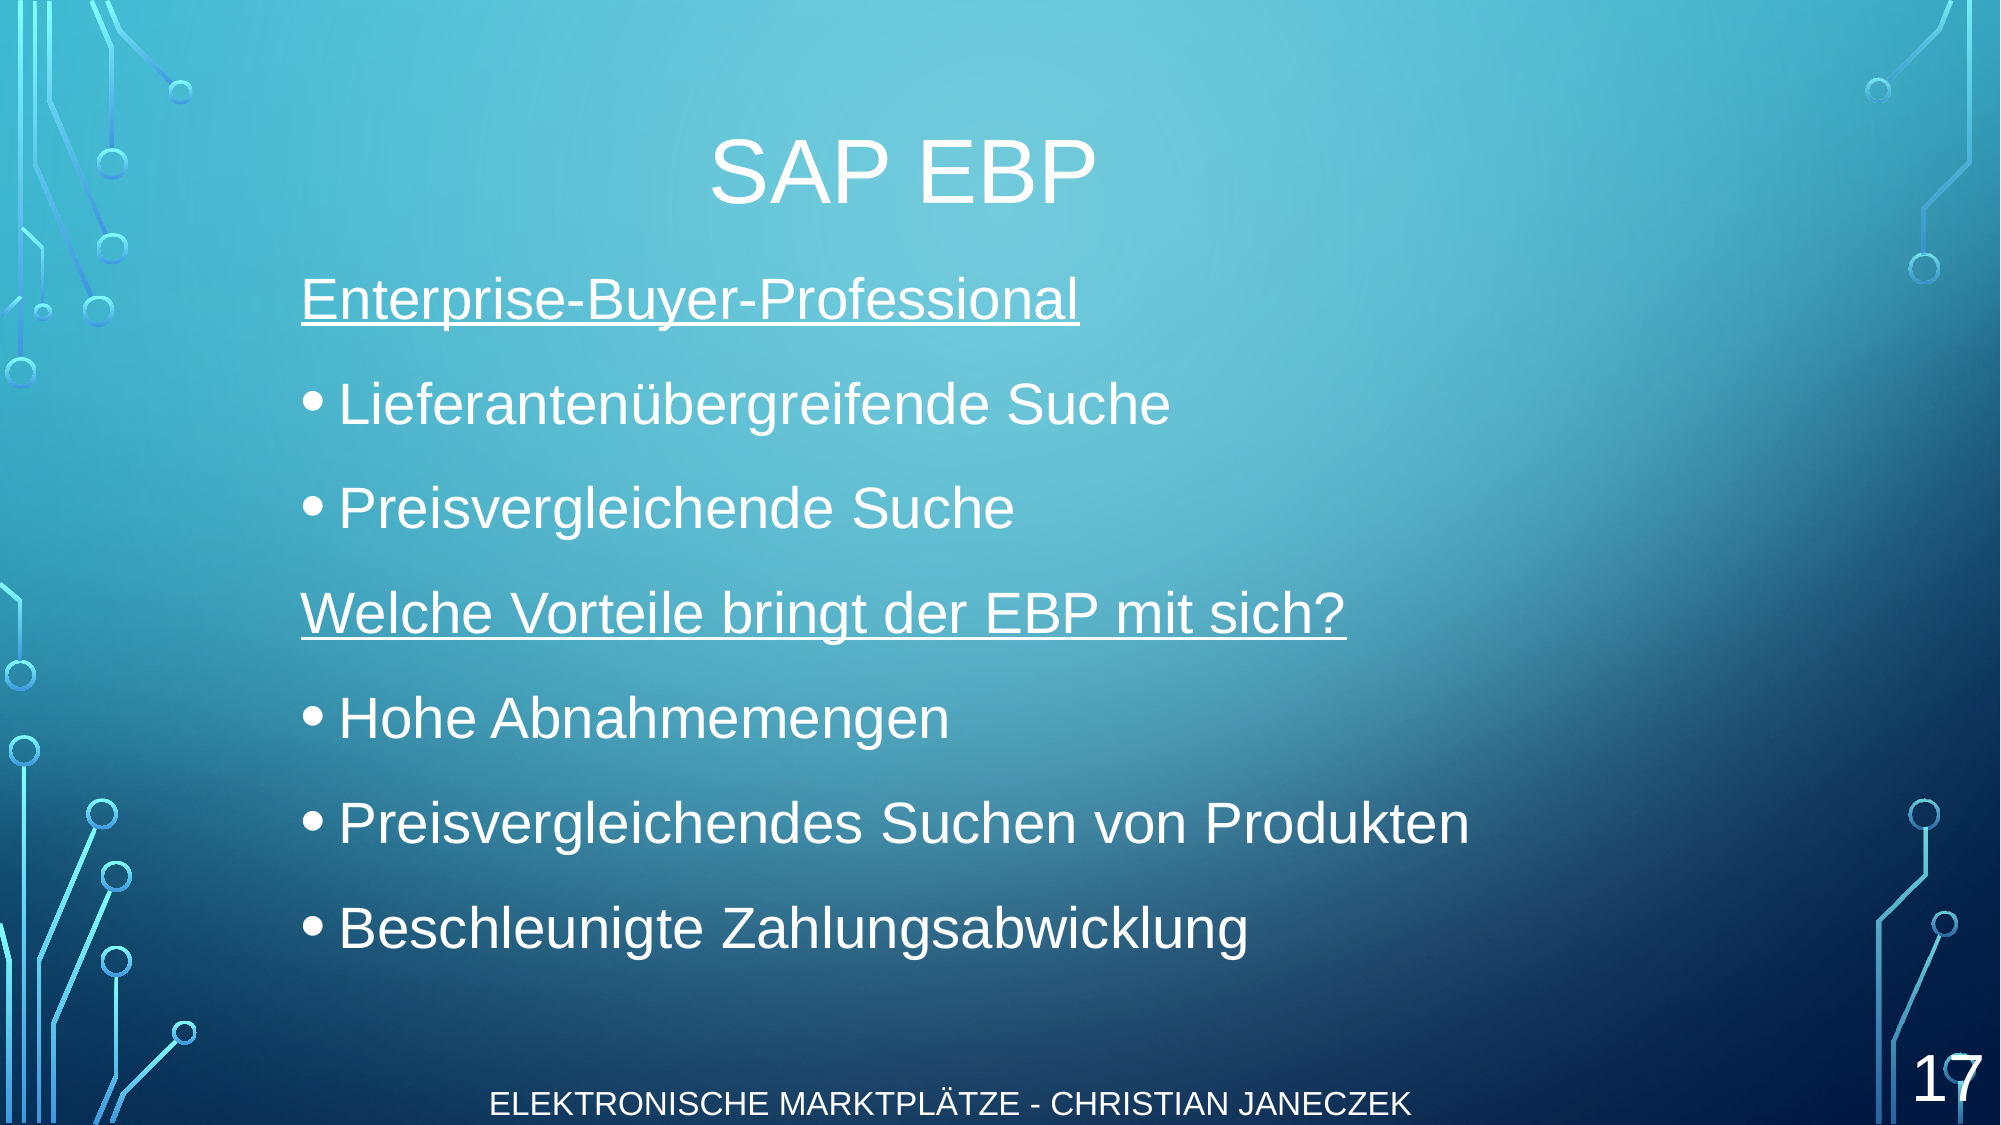

# SAP EBP
Enterprise-Buyer-Professional
Lieferantenübergreifende Suche
Preisvergleichende Suche
Welche Vorteile bringt der EBP mit sich?
Hohe Abnahmemengen
Preisvergleichendes Suchen von Produkten
Beschleunigte Zahlungsabwicklung

17
Elektronische Marktplätze - Christian Janeczek